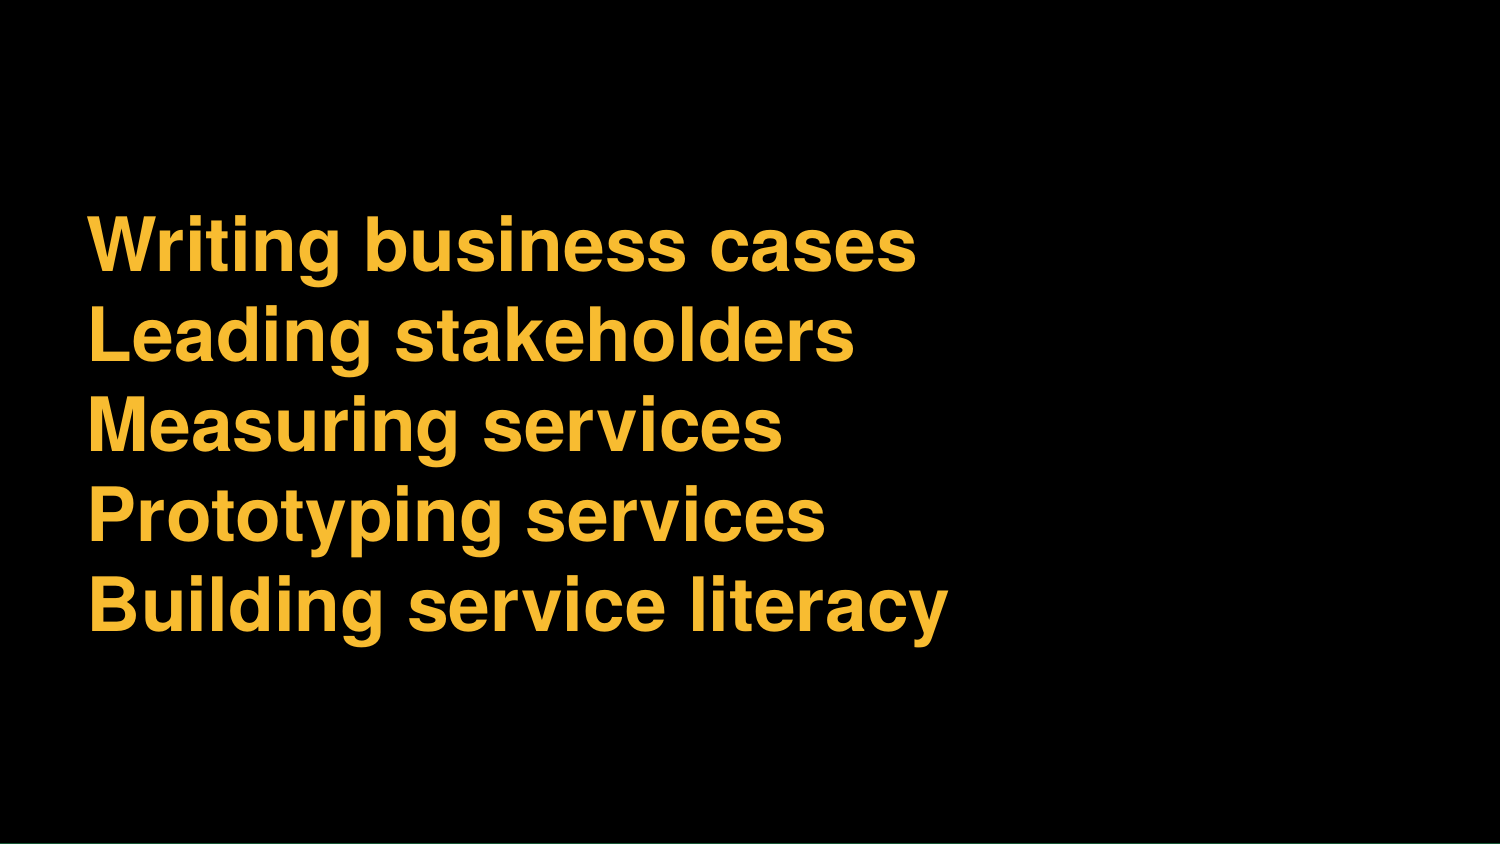

# Writing business cases
Leading stakeholders
Measuring services
Prototyping services
Building service literacy